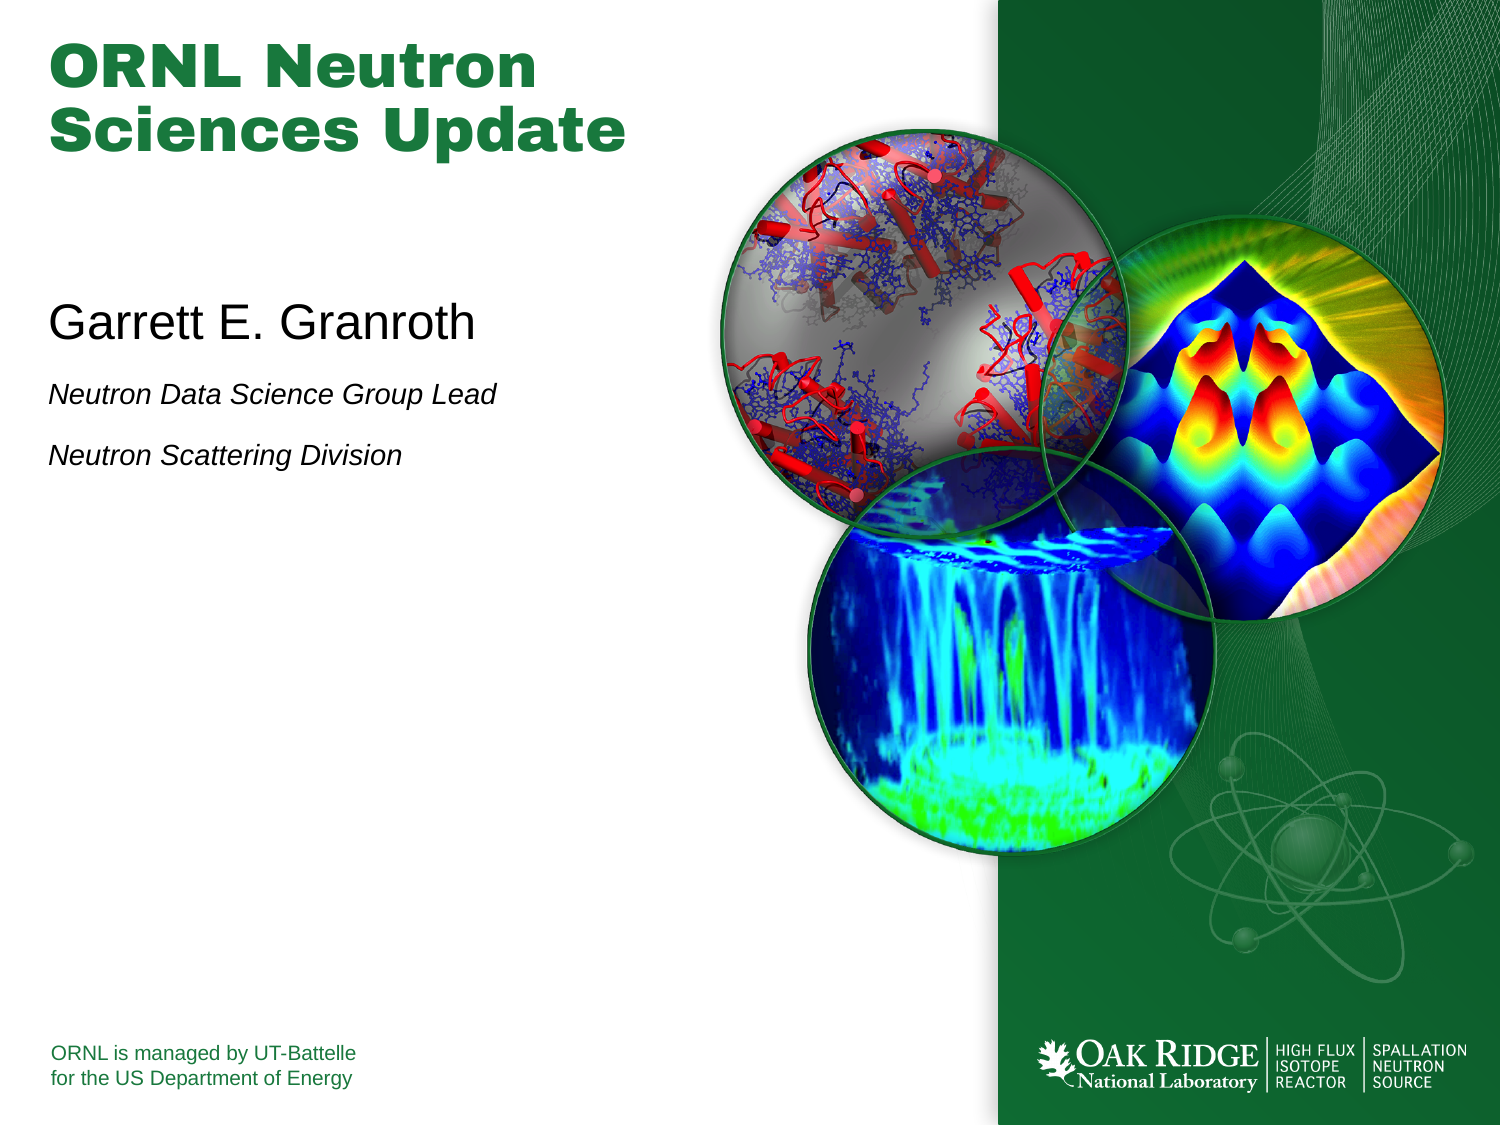

# ORNL Neutron Sciences Update
Garrett E. Granroth
Neutron Data Science Group Lead
Neutron Scattering Division